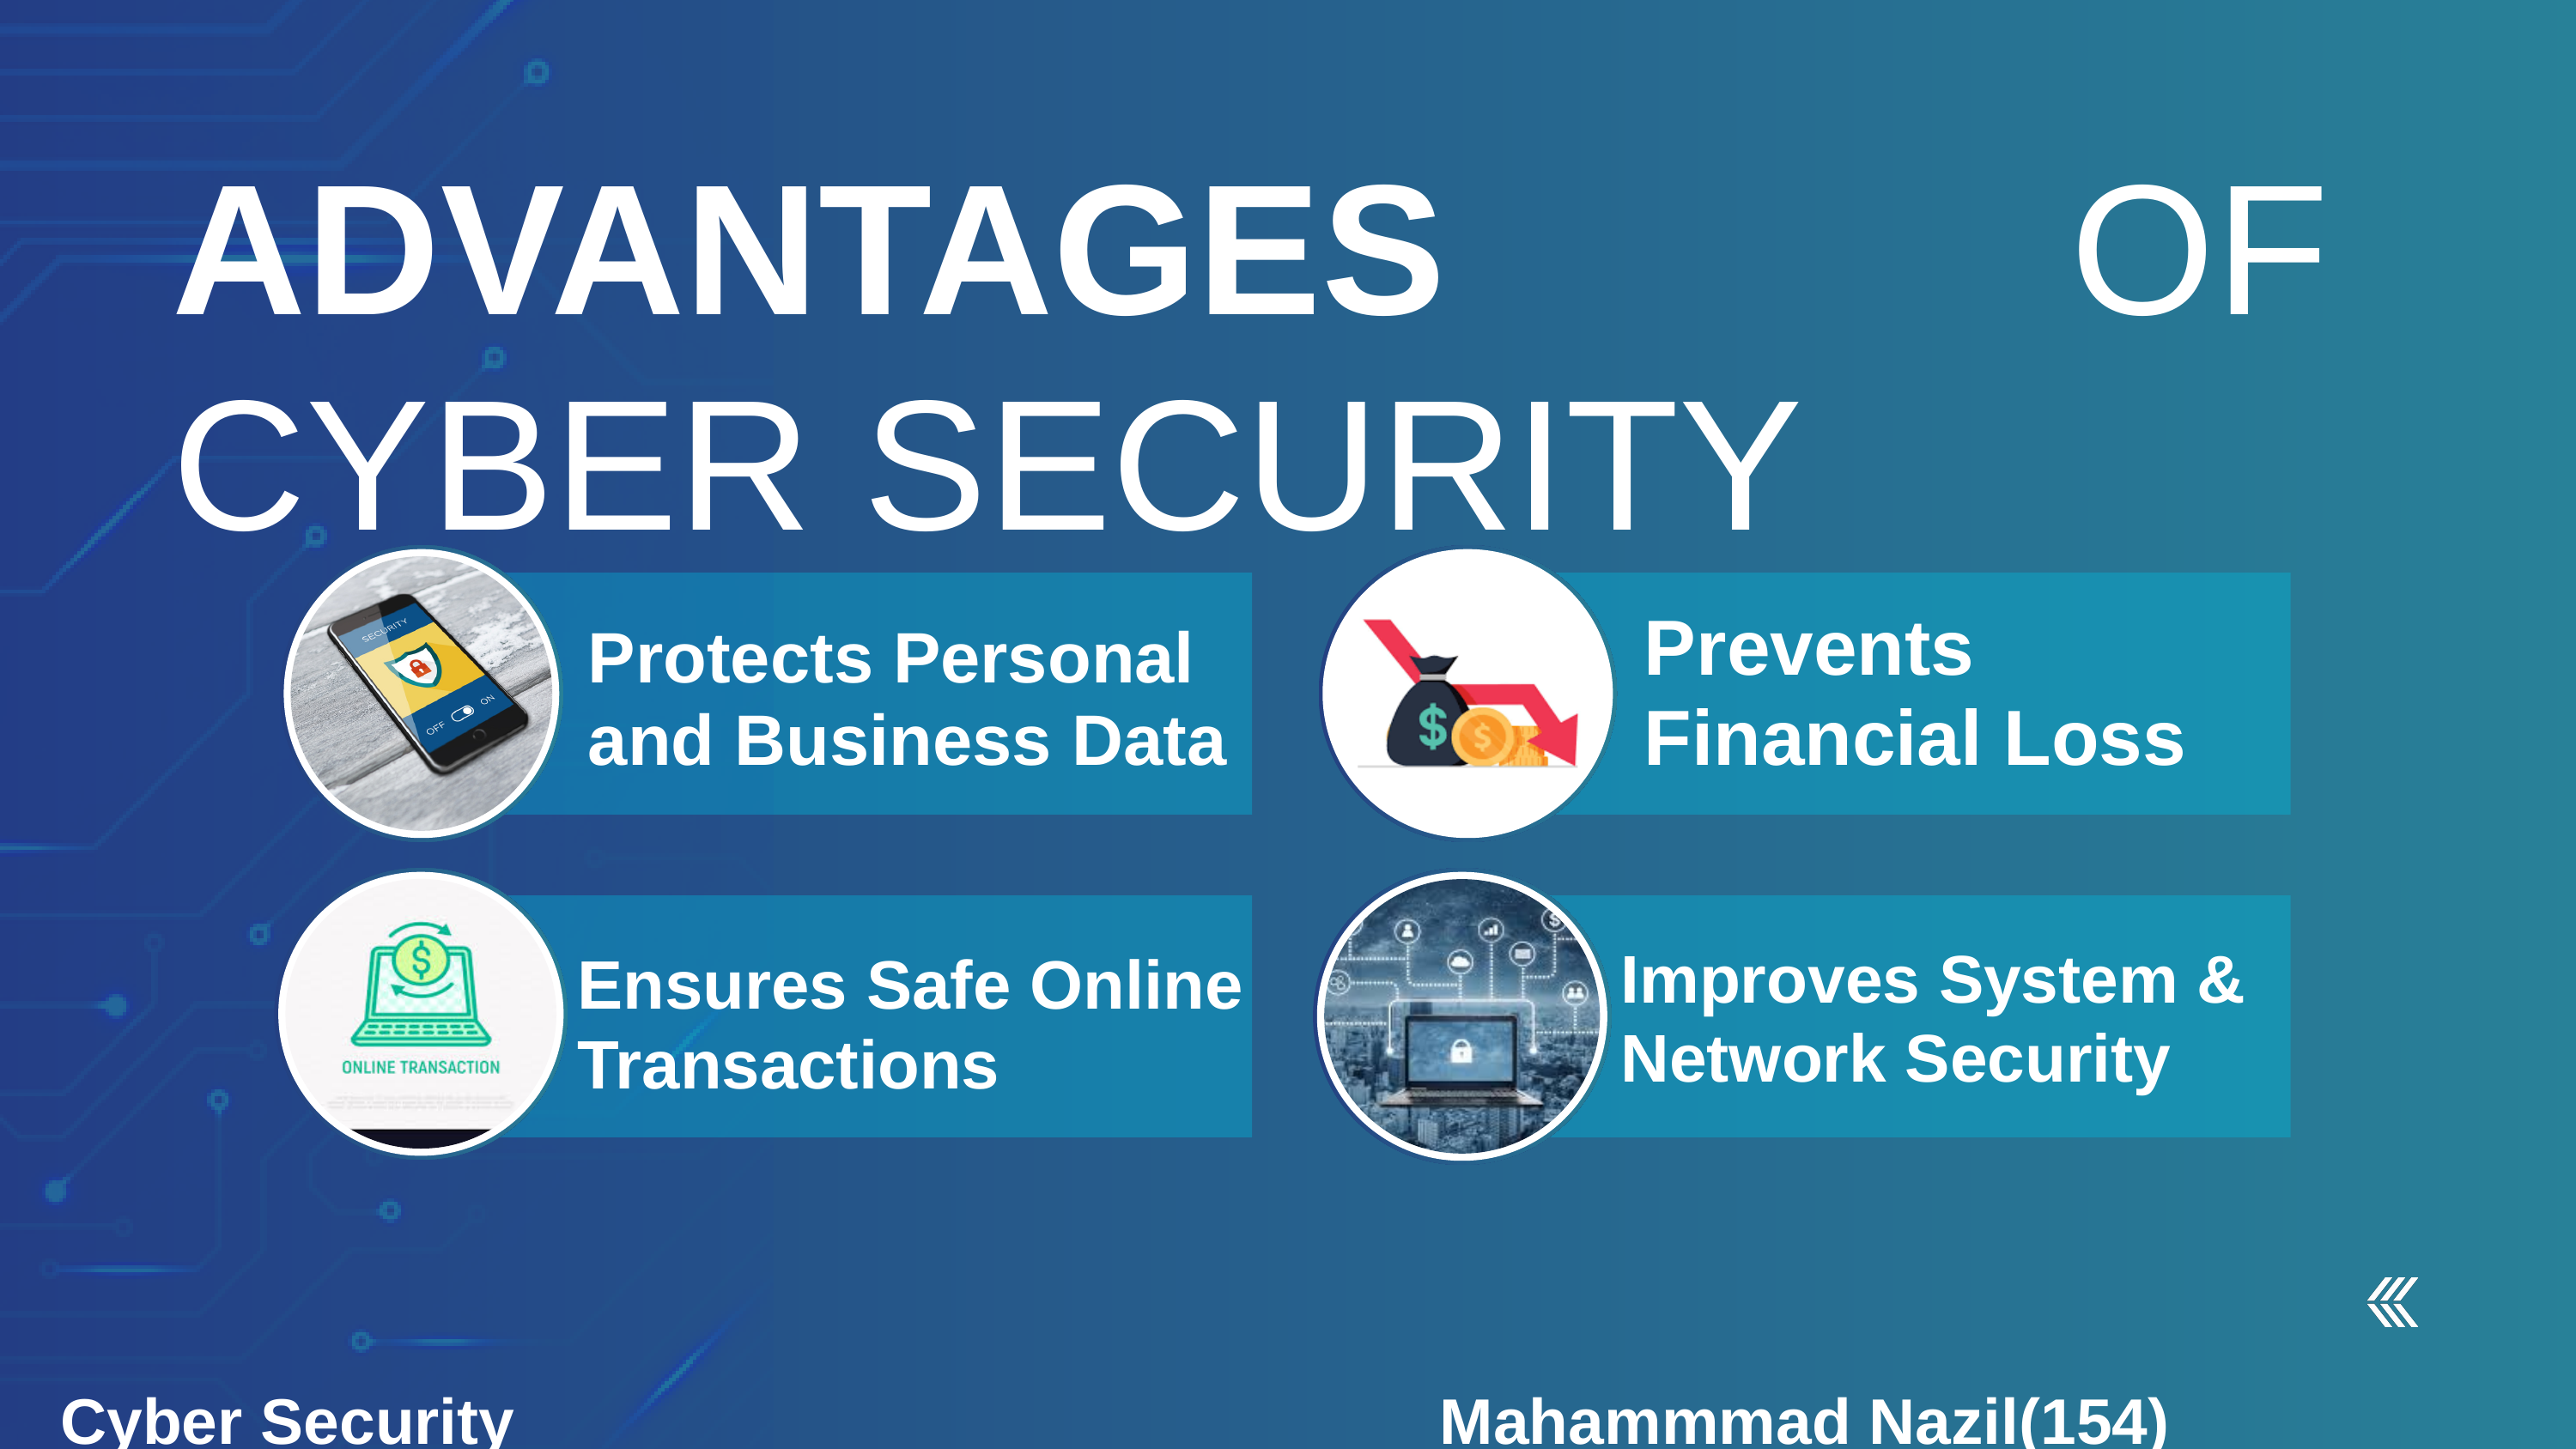

ADVANTAGES OF CYBER SECURITY

Prevents Financial Loss
Protects Personal and Business Data

Improves System & Network Security
Ensures Safe Online Transactions

Cyber Security                                                    Mahammmad Nazil(154)                                                                            10